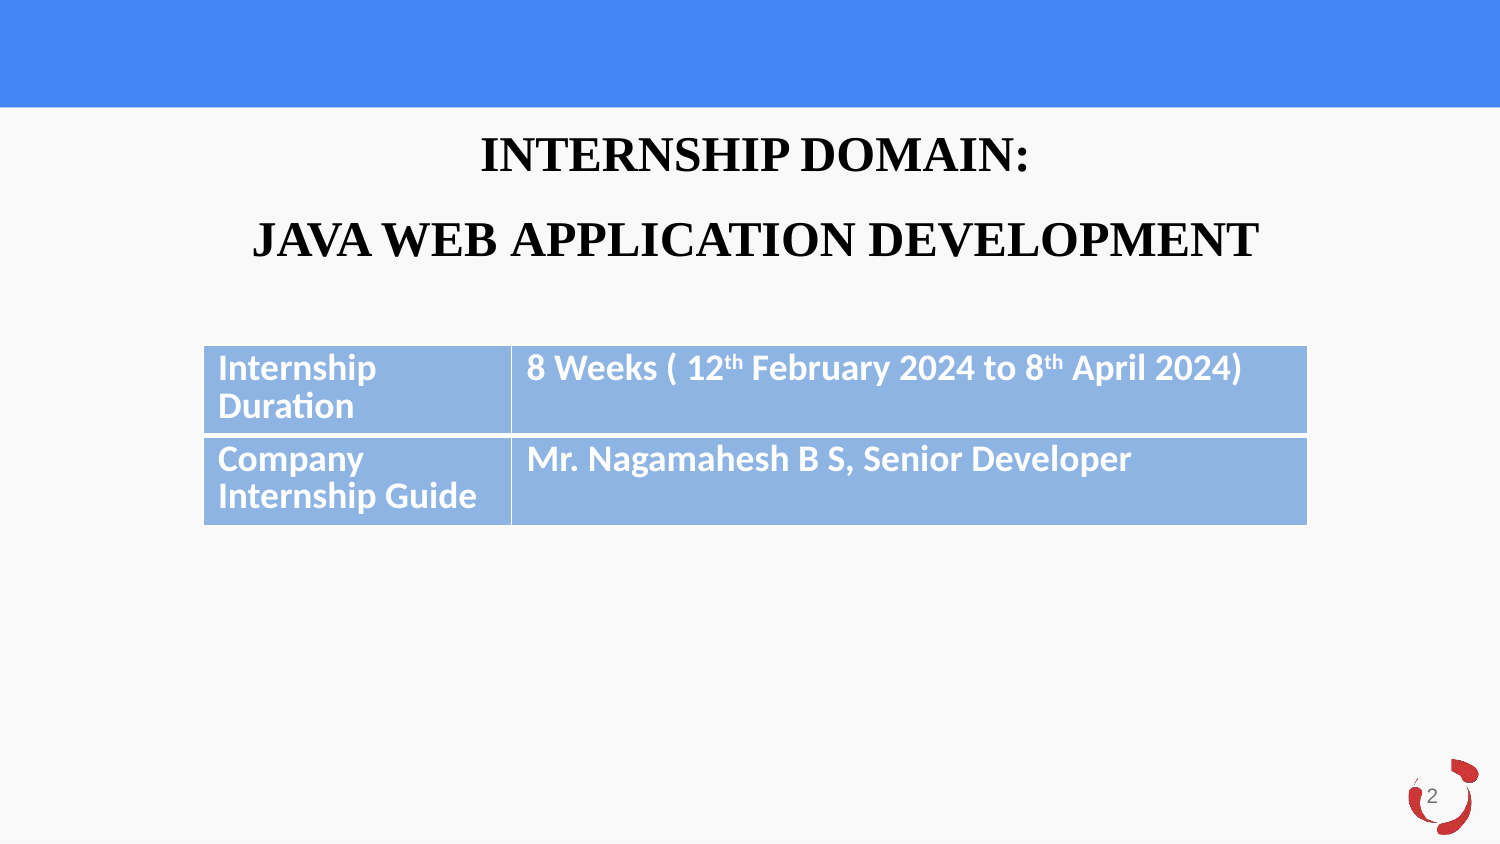

INTERNSHIP DOMAIN:

JAVA WEB APPLICATION DEVELOPMENT
| Internship Duration | 8 Weeks ( 12th February 2024 to 8th April 2024) |
| --- | --- |
| Company Internship Guide | Mr. Nagamahesh B S, Senior Developer |
2